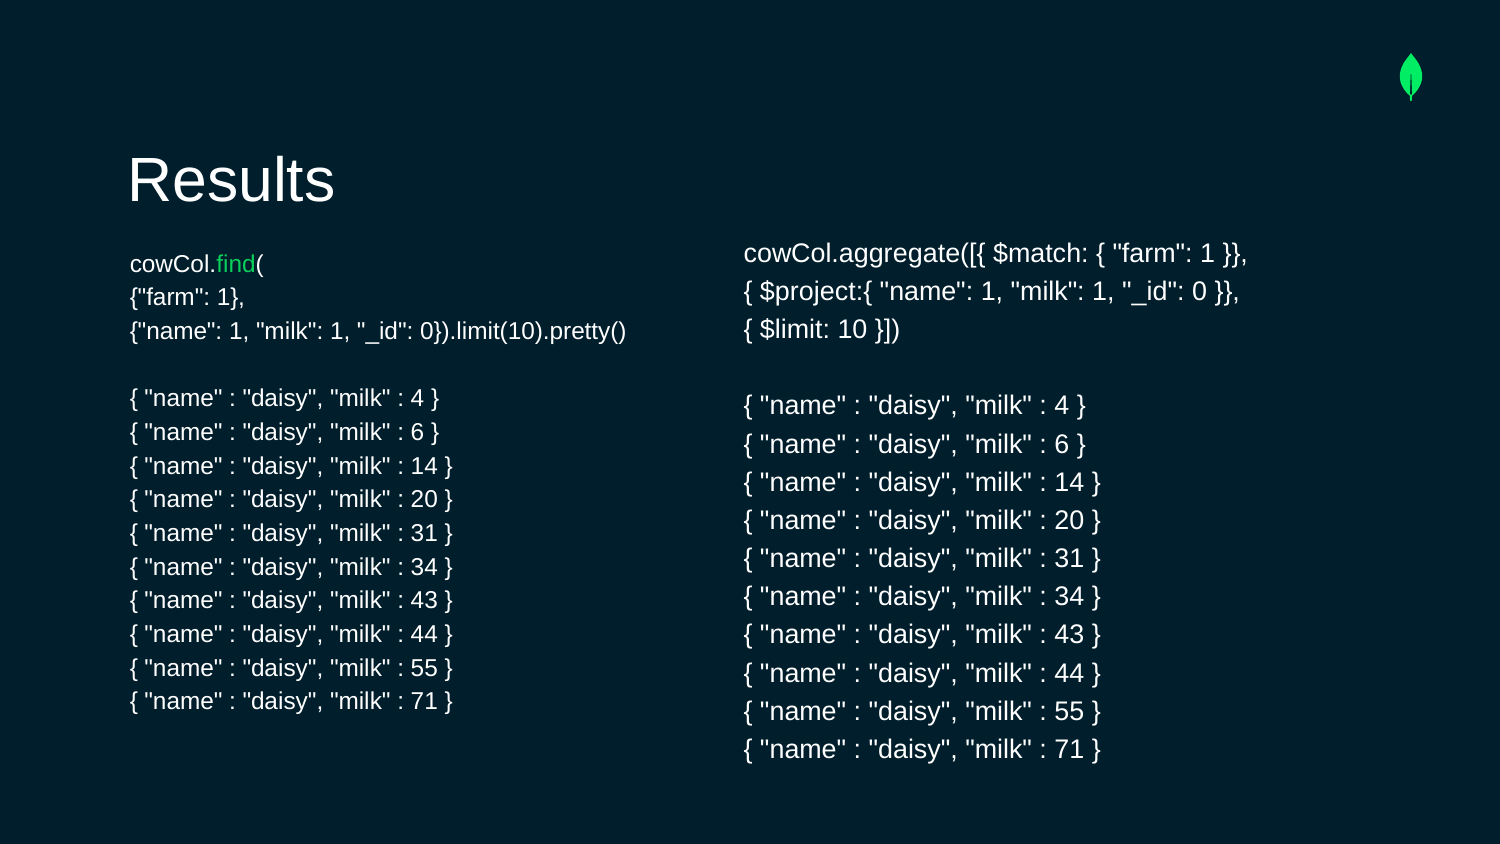

# Results
cowCol.aggregate([{ $match: { "farm": 1 }},
{ $project:{ "name": 1, "milk": 1, "_id": 0 }},
{ $limit: 10 }])

{ "name" : "daisy", "milk" : 4 }
{ "name" : "daisy", "milk" : 6 }
{ "name" : "daisy", "milk" : 14 }
{ "name" : "daisy", "milk" : 20 }
{ "name" : "daisy", "milk" : 31 }
{ "name" : "daisy", "milk" : 34 }
{ "name" : "daisy", "milk" : 43 }
{ "name" : "daisy", "milk" : 44 }
{ "name" : "daisy", "milk" : 55 }
{ "name" : "daisy", "milk" : 71 }

cowCol.find(
{"farm": 1},
{"name": 1, "milk": 1, "_id": 0}).limit(10).pretty()

{ "name" : "daisy", "milk" : 4 }
{ "name" : "daisy", "milk" : 6 }
{ "name" : "daisy", "milk" : 14 }
{ "name" : "daisy", "milk" : 20 }
{ "name" : "daisy", "milk" : 31 }
{ "name" : "daisy", "milk" : 34 }
{ "name" : "daisy", "milk" : 43 }
{ "name" : "daisy", "milk" : 44 }
{ "name" : "daisy", "milk" : 55 }
{ "name" : "daisy", "milk" : 71 }